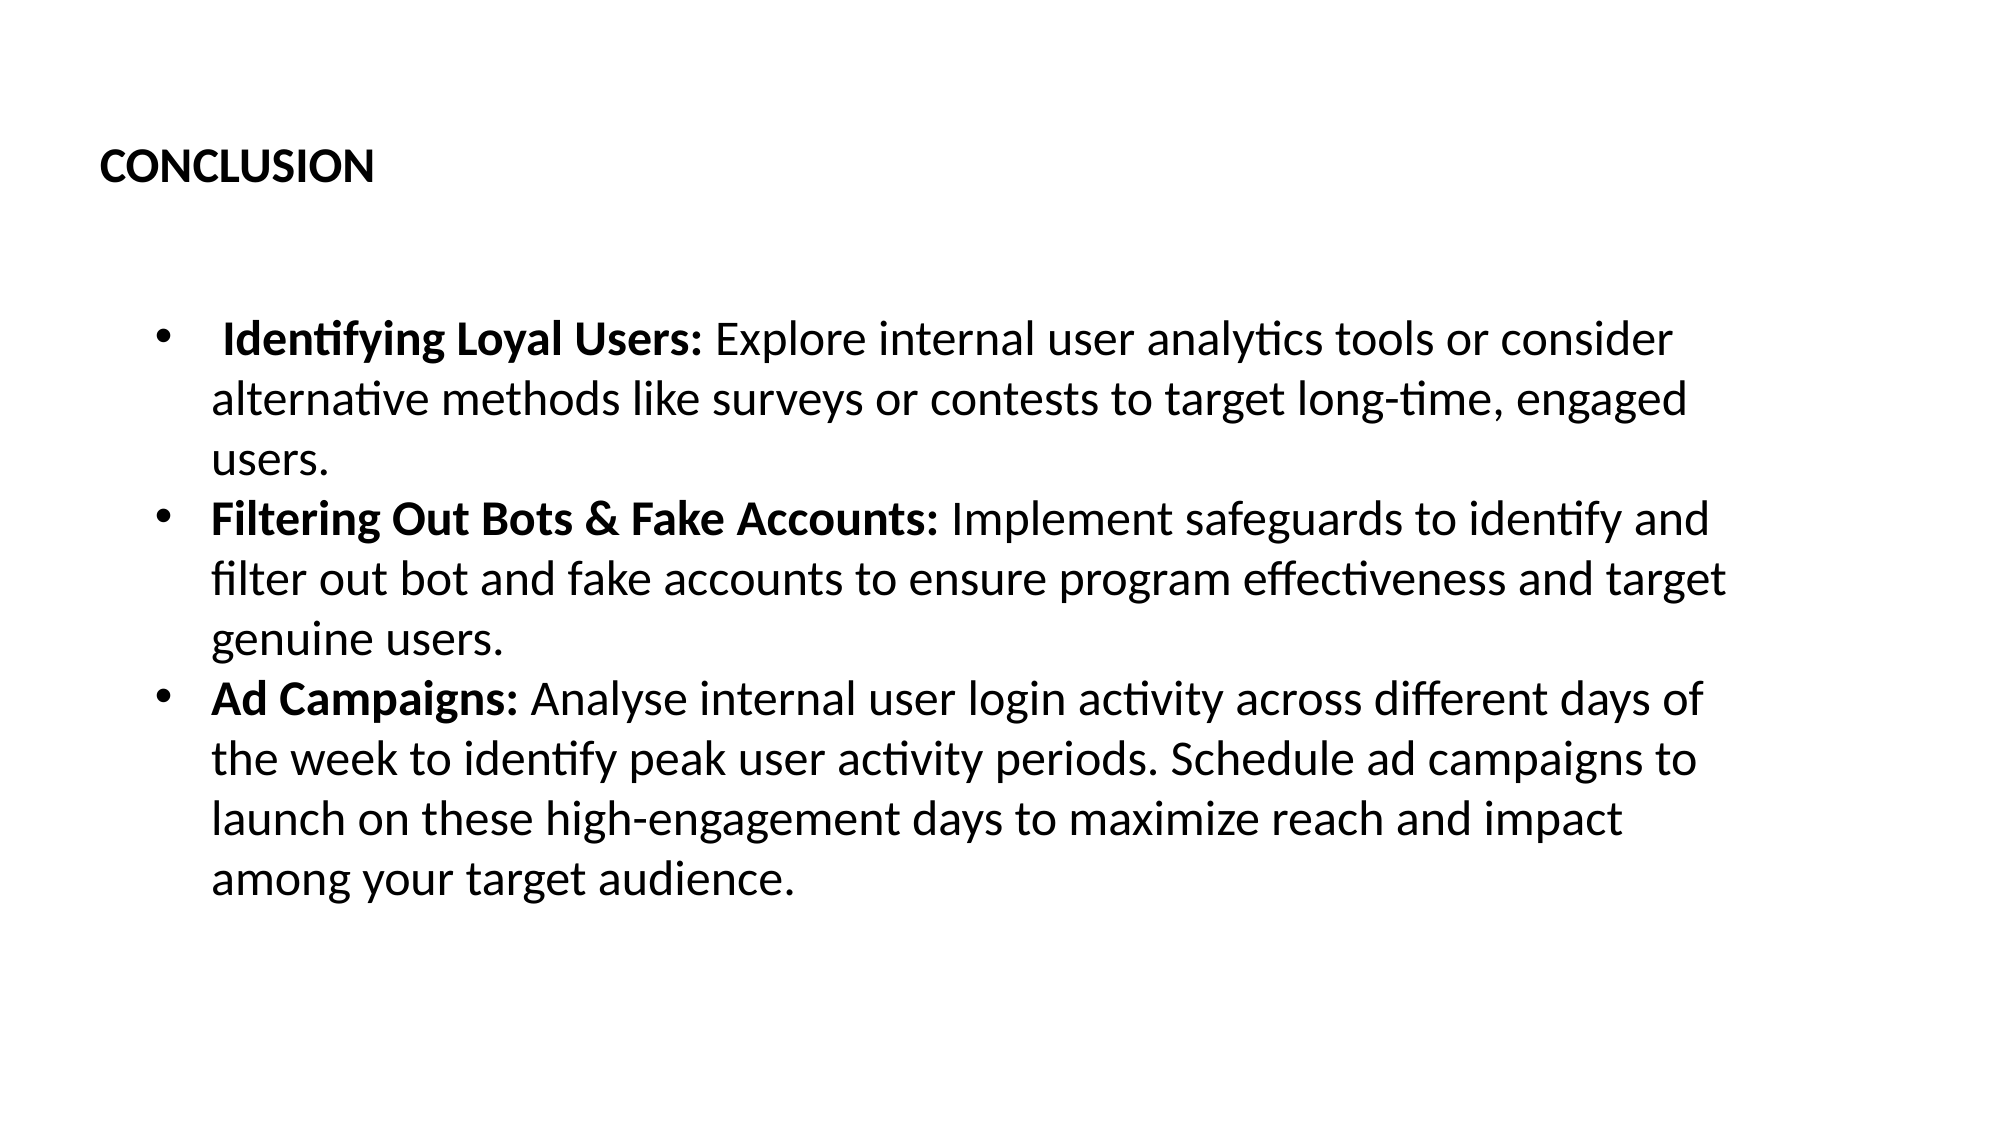

CONCLUSION
 Identifying Loyal Users: Explore internal user analytics tools or consider alternative methods like surveys or contests to target long-time, engaged users.
Filtering Out Bots & Fake Accounts: Implement safeguards to identify and filter out bot and fake accounts to ensure program effectiveness and target genuine users.
Ad Campaigns: Analyse internal user login activity across different days of the week to identify peak user activity periods. Schedule ad campaigns to launch on these high-engagement days to maximize reach and impact among your target audience.